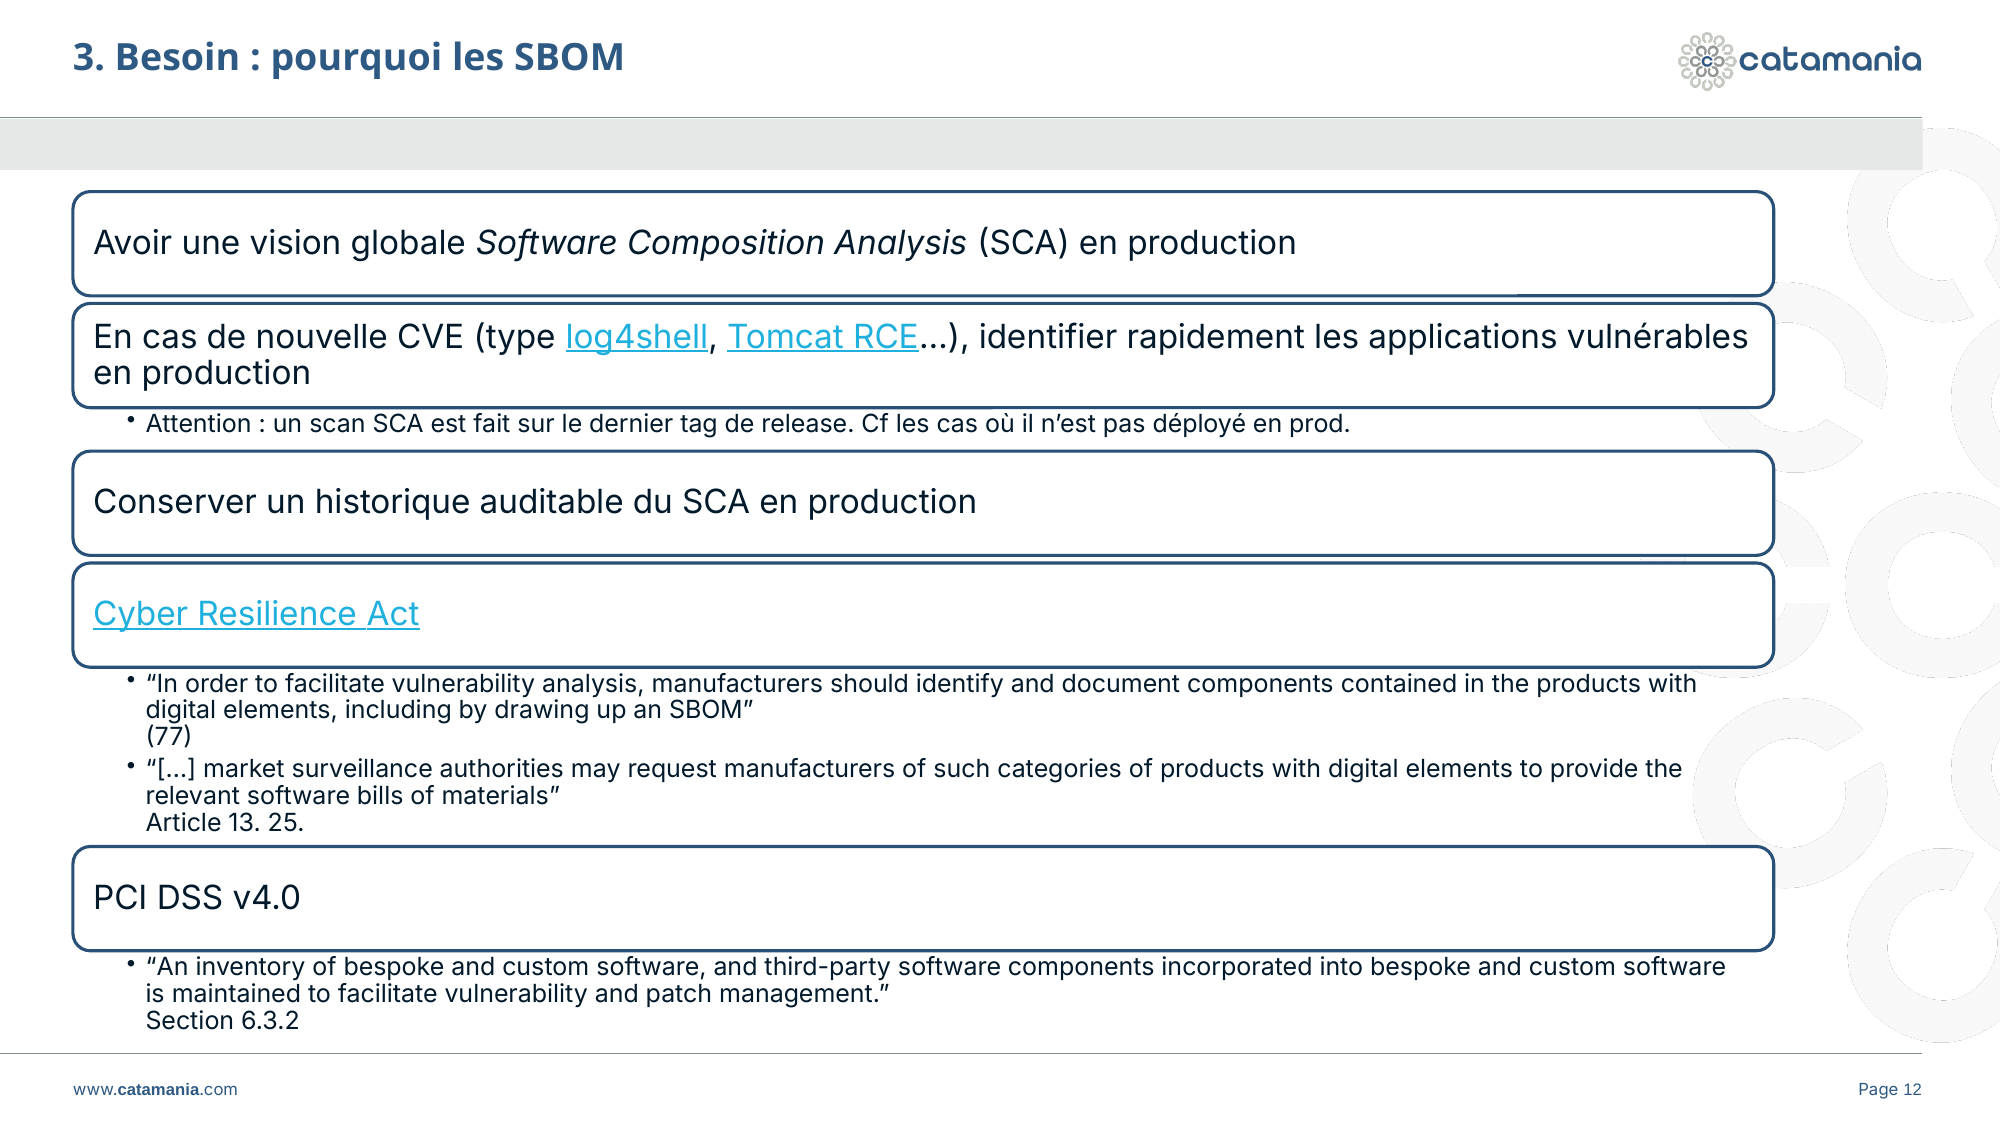

# 3. Besoin : pourquoi les SBOM

Avoir une vision globale Software Composition Analysis (SCA) en production
En cas de nouvelle CVE (type log4shell, Tomcat RCE…), identifier rapidement les applications vulnérables en production
Attention : un scan SCA est fait sur le dernier tag de release. Cf les cas où il n’est pas déployé en prod.
Conserver un historique auditable du SCA en production
Cyber Resilience Act
“In order to facilitate vulnerability analysis, manufacturers should identify and document components contained in the products with digital elements, including by drawing up an SBOM”
(77)
“[…] market surveillance authorities may request manufacturers of such categories of products with digital elements to provide the relevant software bills of materials”
Article 13. 25.
PCI DSS v4.0
“An inventory of bespoke and custom software, and third-party software components incorporated into bespoke and custom software is maintained to facilitate vulnerability and patch management.”
Section 6.3.2